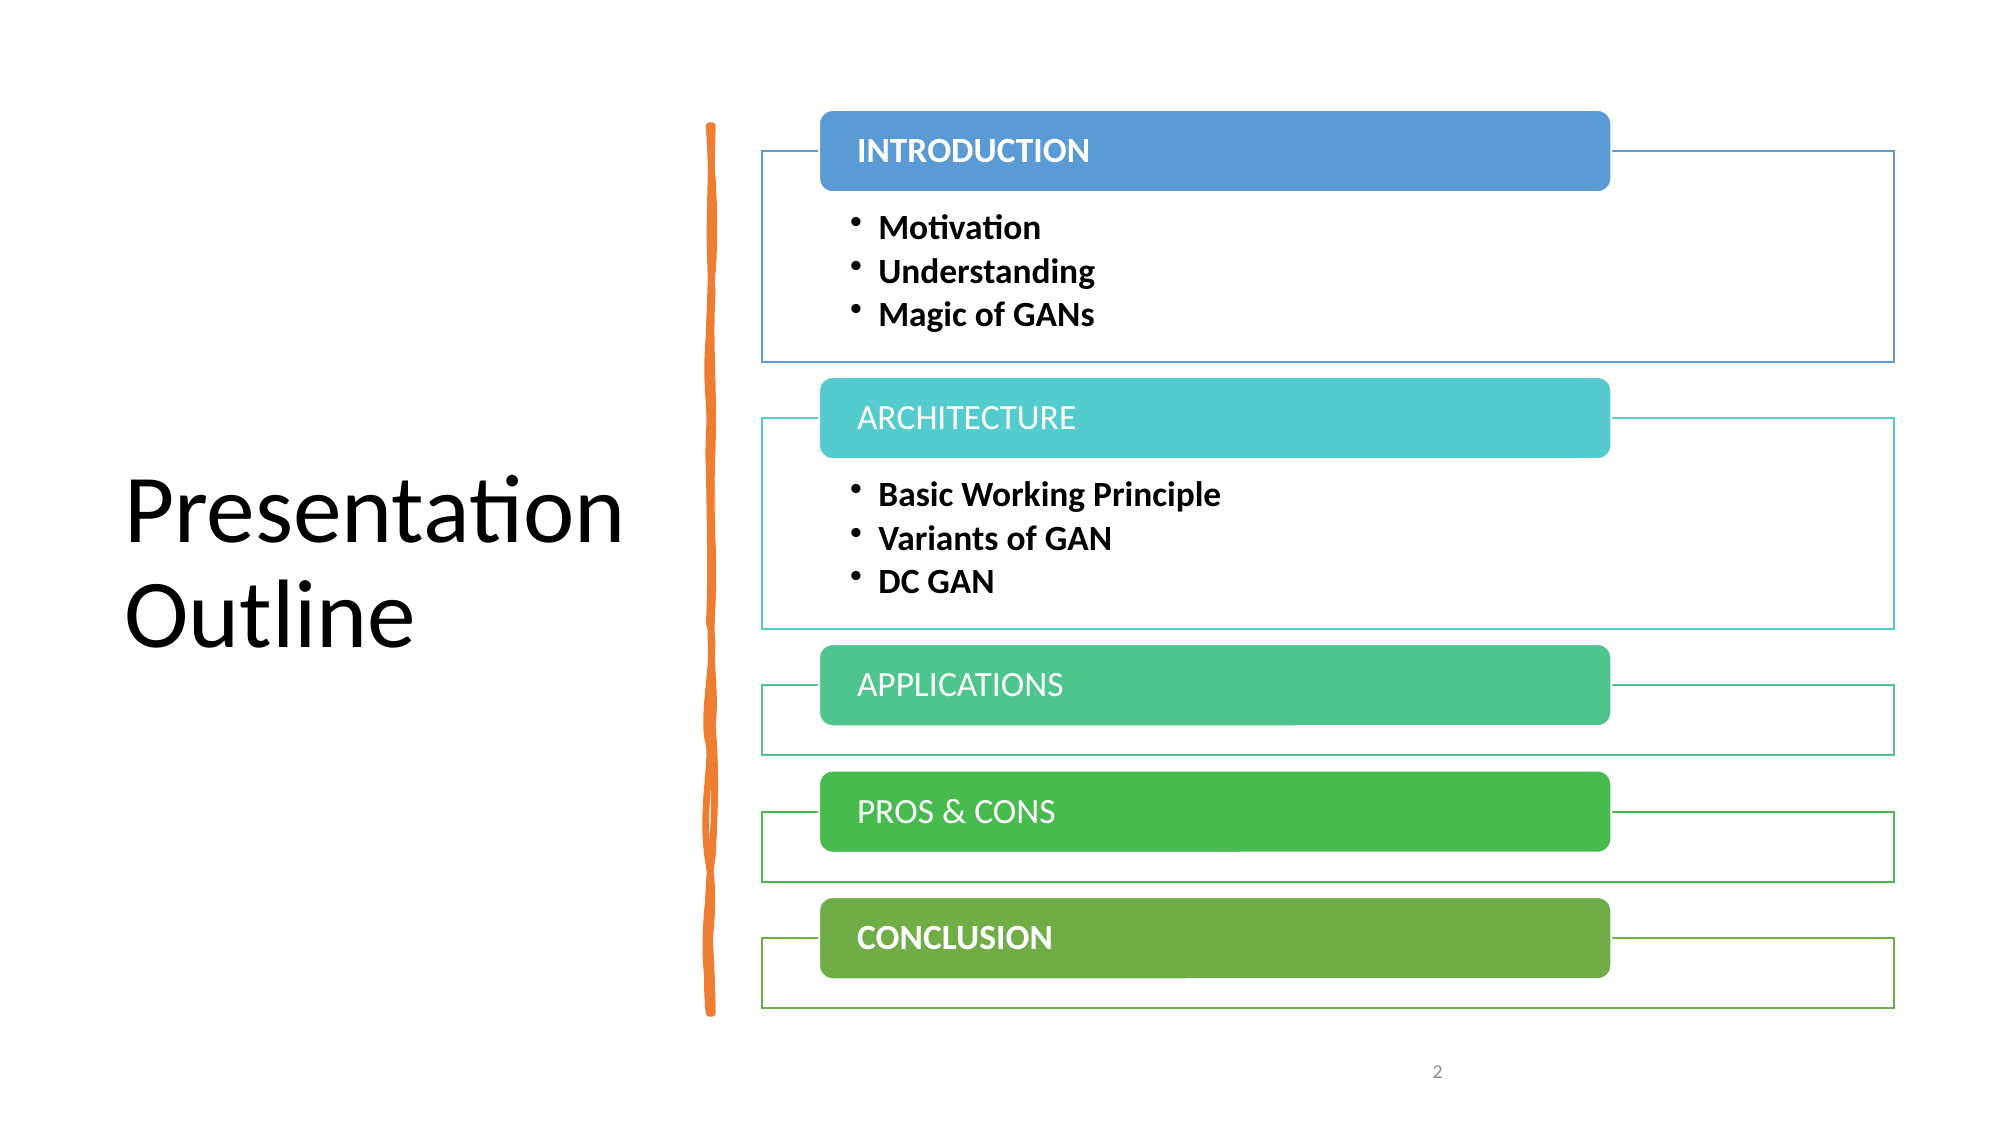

Motivation
Understanding
Magic of GANs
INTRODUCTION
Basic Working Principle
Variants of GAN
DC GAN
ARCHITECTURE

APPLICATIONS
PROS & CONS
CONCLUSION
Presentation Outline

2